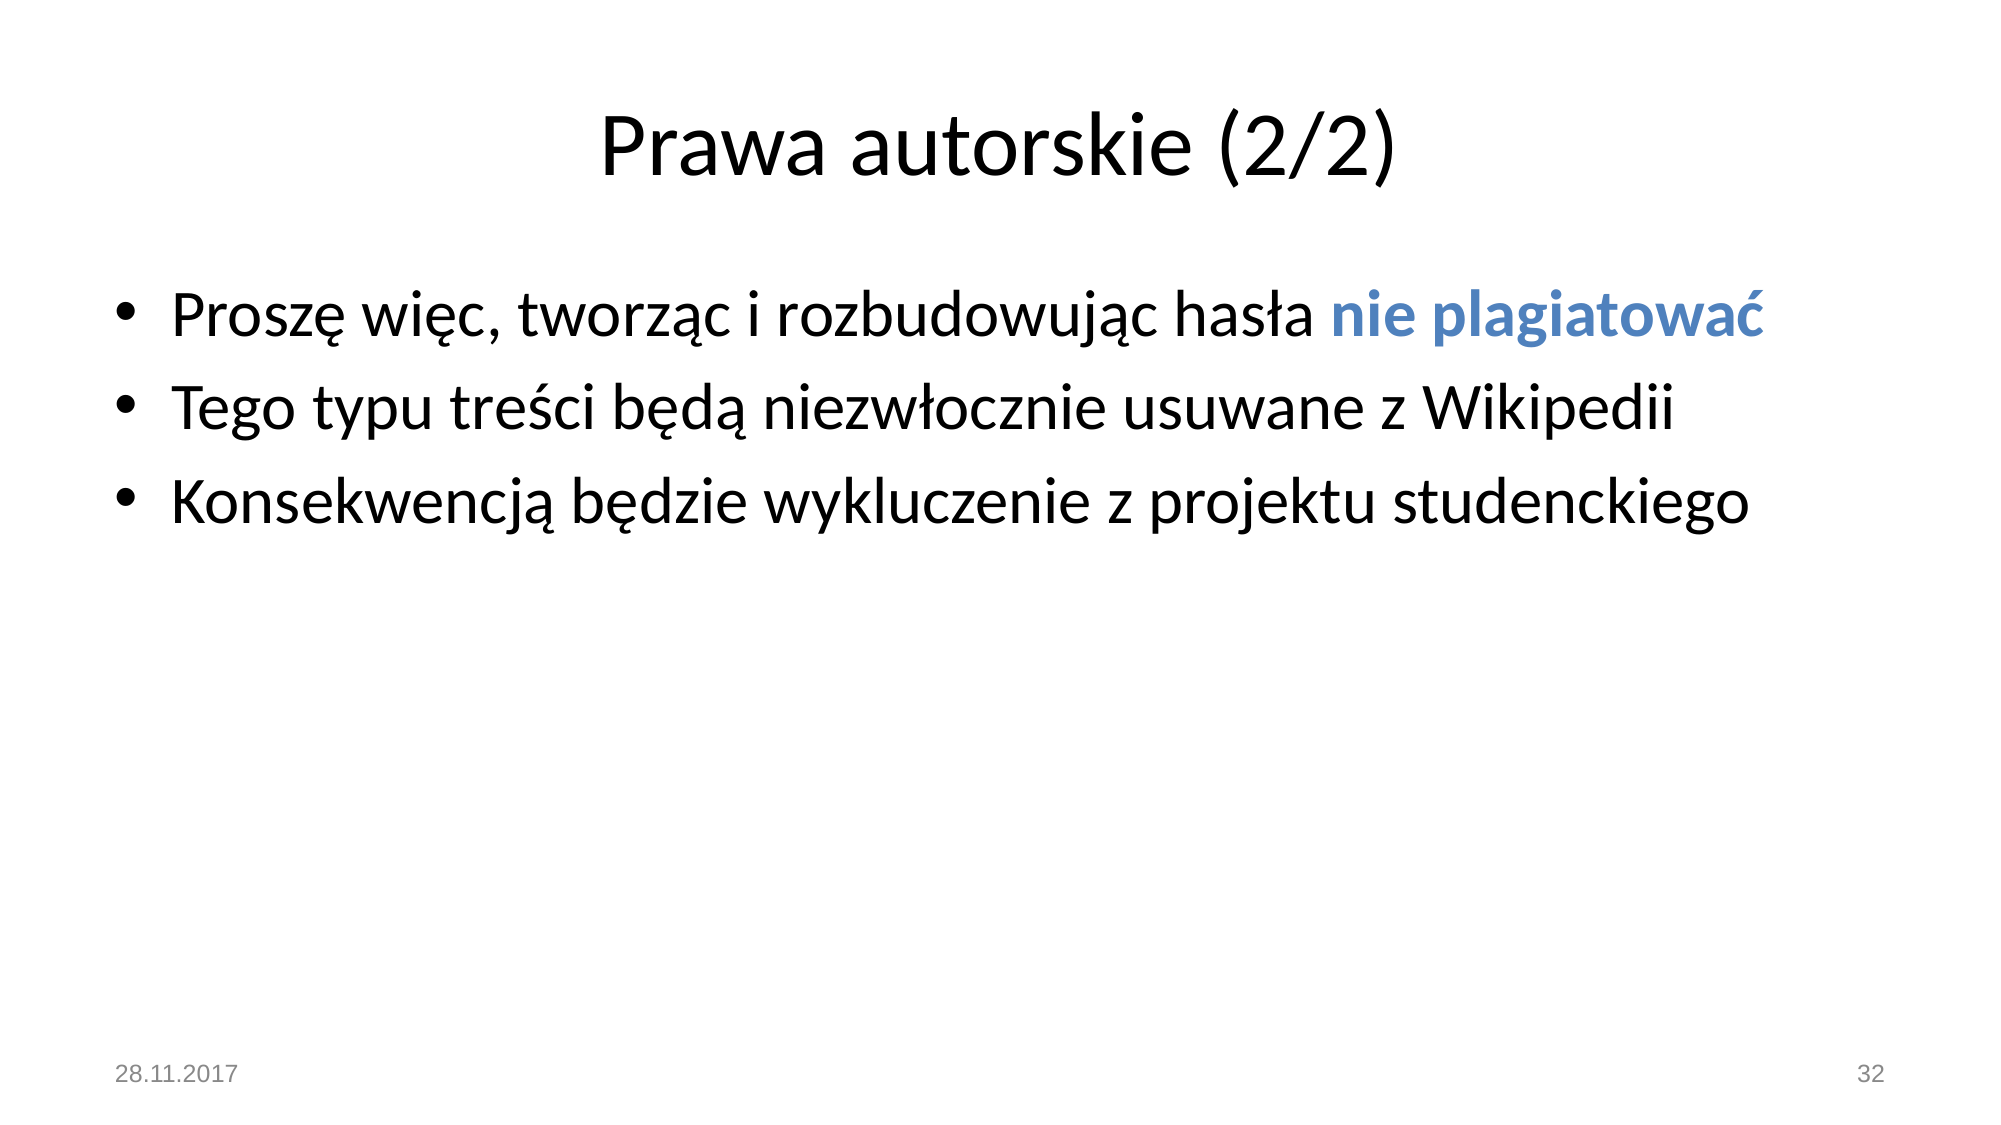

# Prawa autorskie (2/2)
Proszę więc, tworząc i rozbudowując hasła nie plagiatować
Tego typu treści będą niezwłocznie usuwane z Wikipedii
Konsekwencją będzie wykluczenie z projektu studenckiego
28.11.2017
32